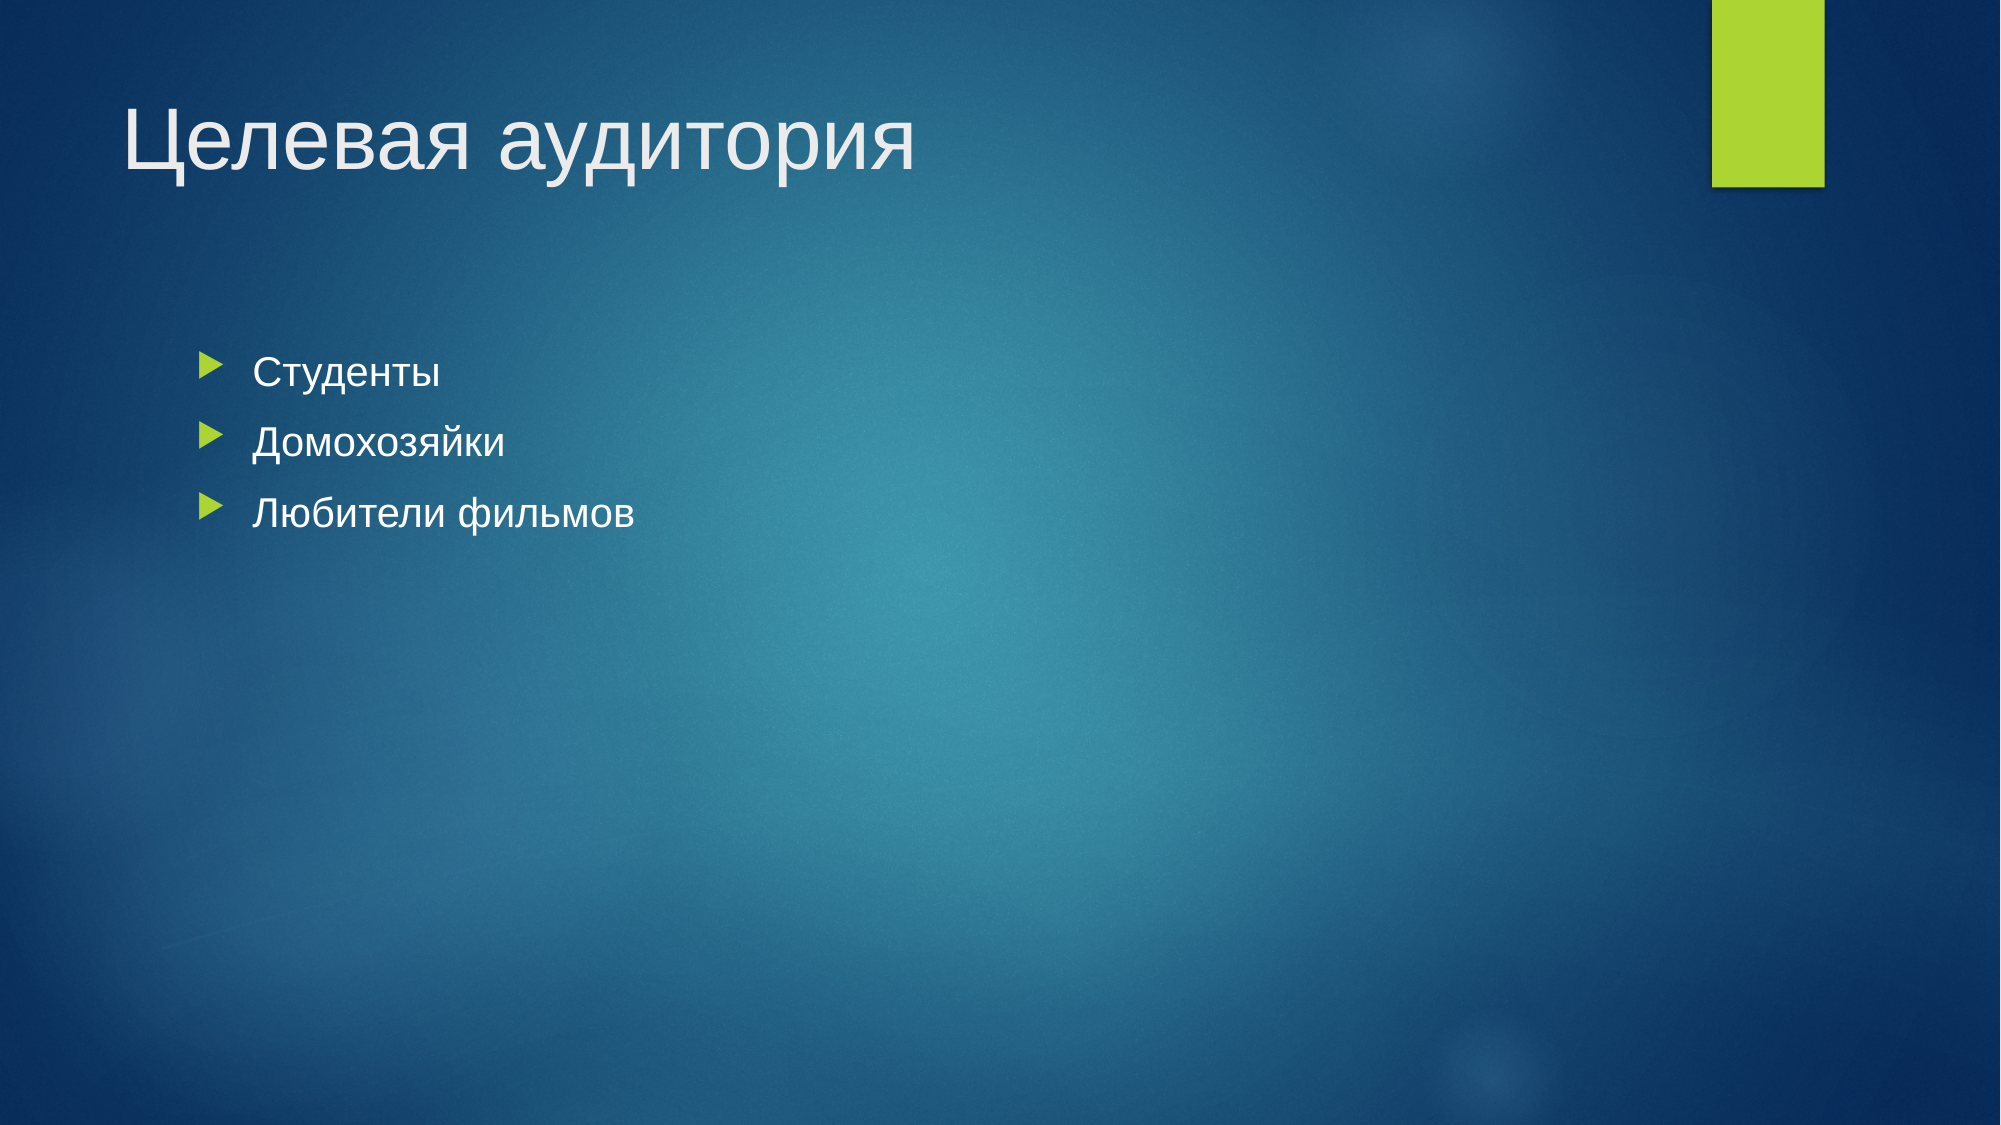

# Целевая аудитория
Студенты
Домохозяйки
Любители фильмов